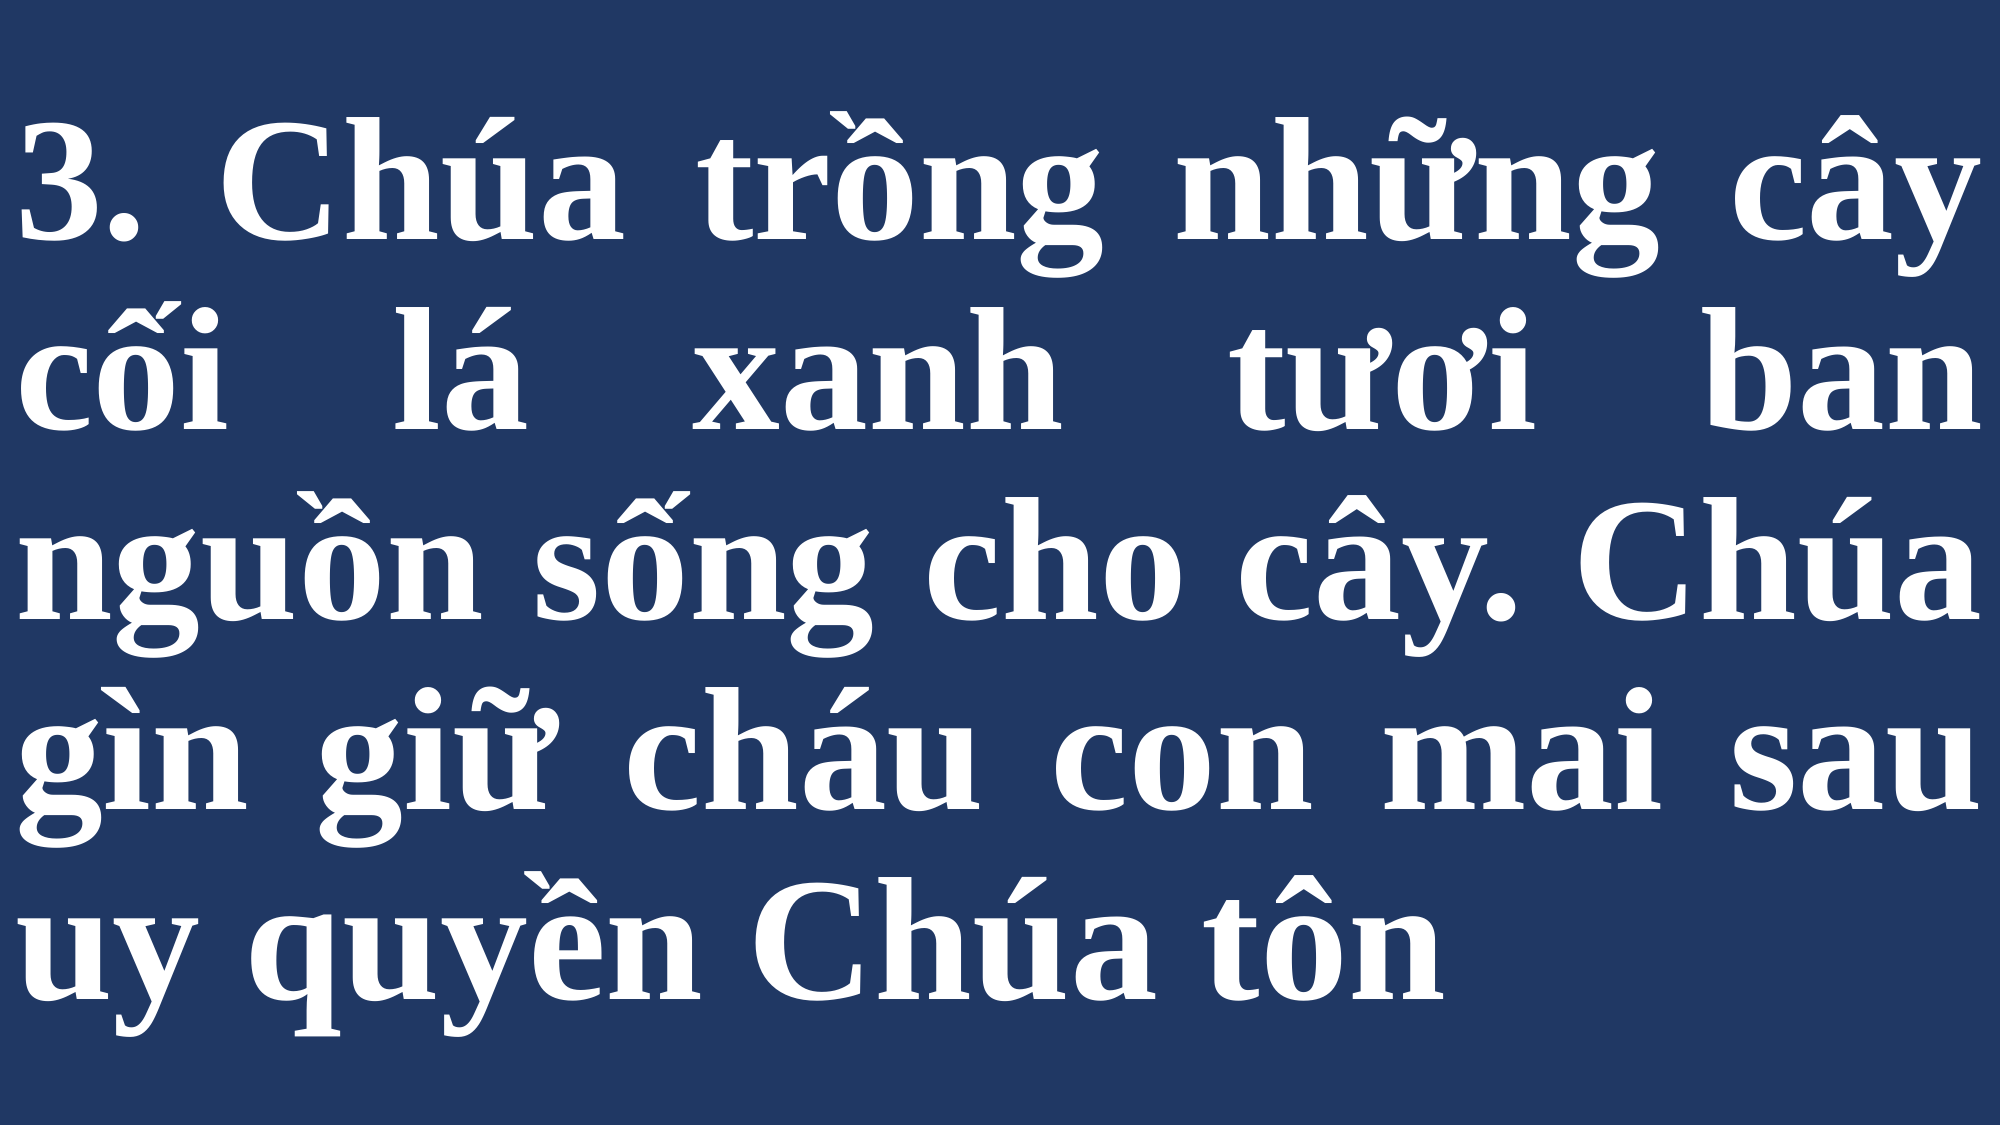

# 3. Chúa trồng những cây cối lá xanh tươi ban nguồn sống cho cây. Chúa gìn giữ cháu con mai sau uy quyền Chúa tôn